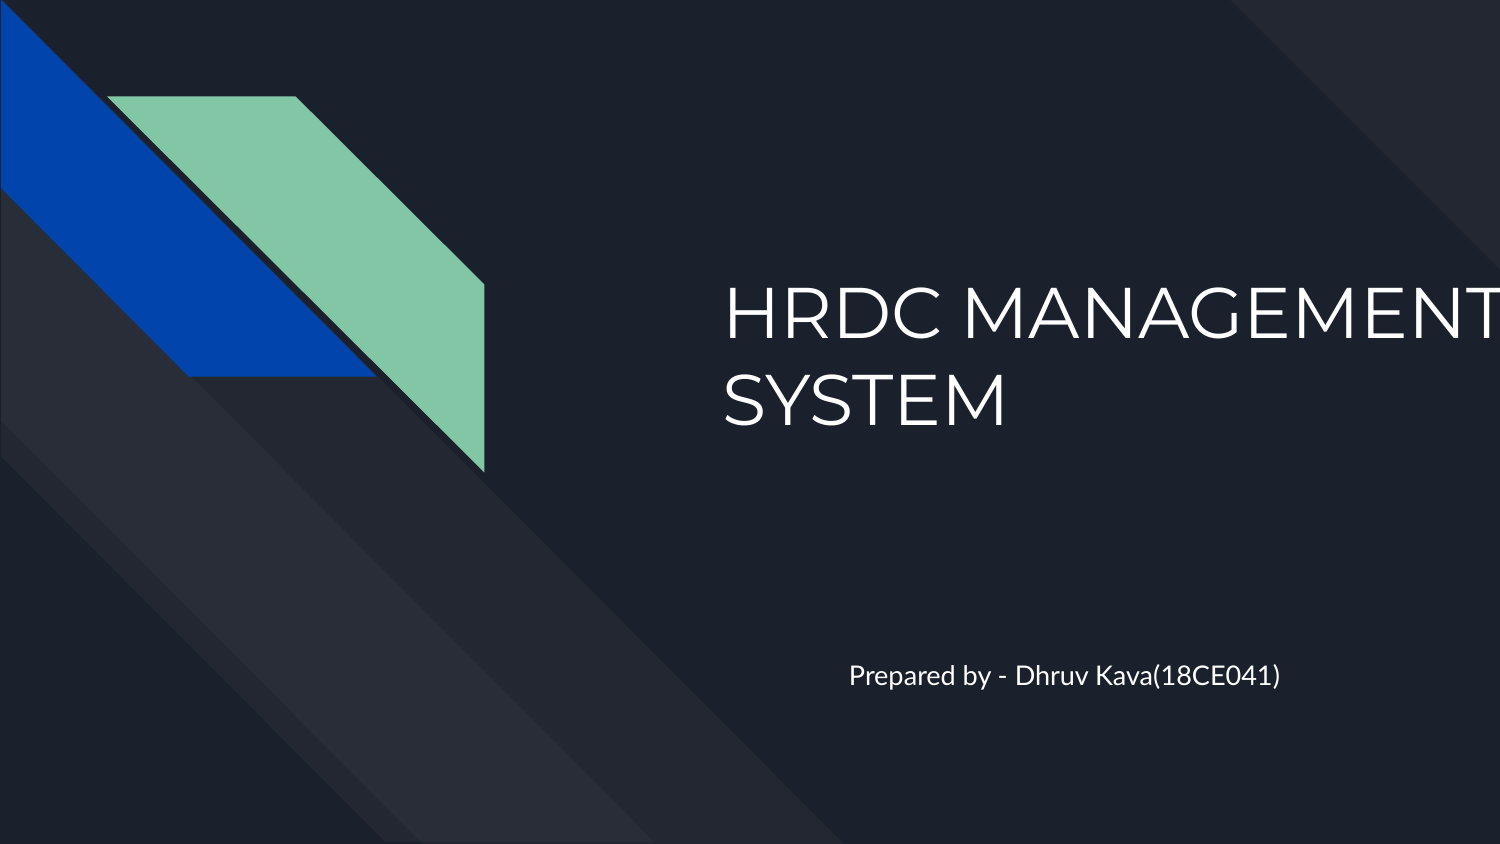

# HRDC MANAGEMENT SYSTEM

Prepared by - Dhruv Kava(18CE041)